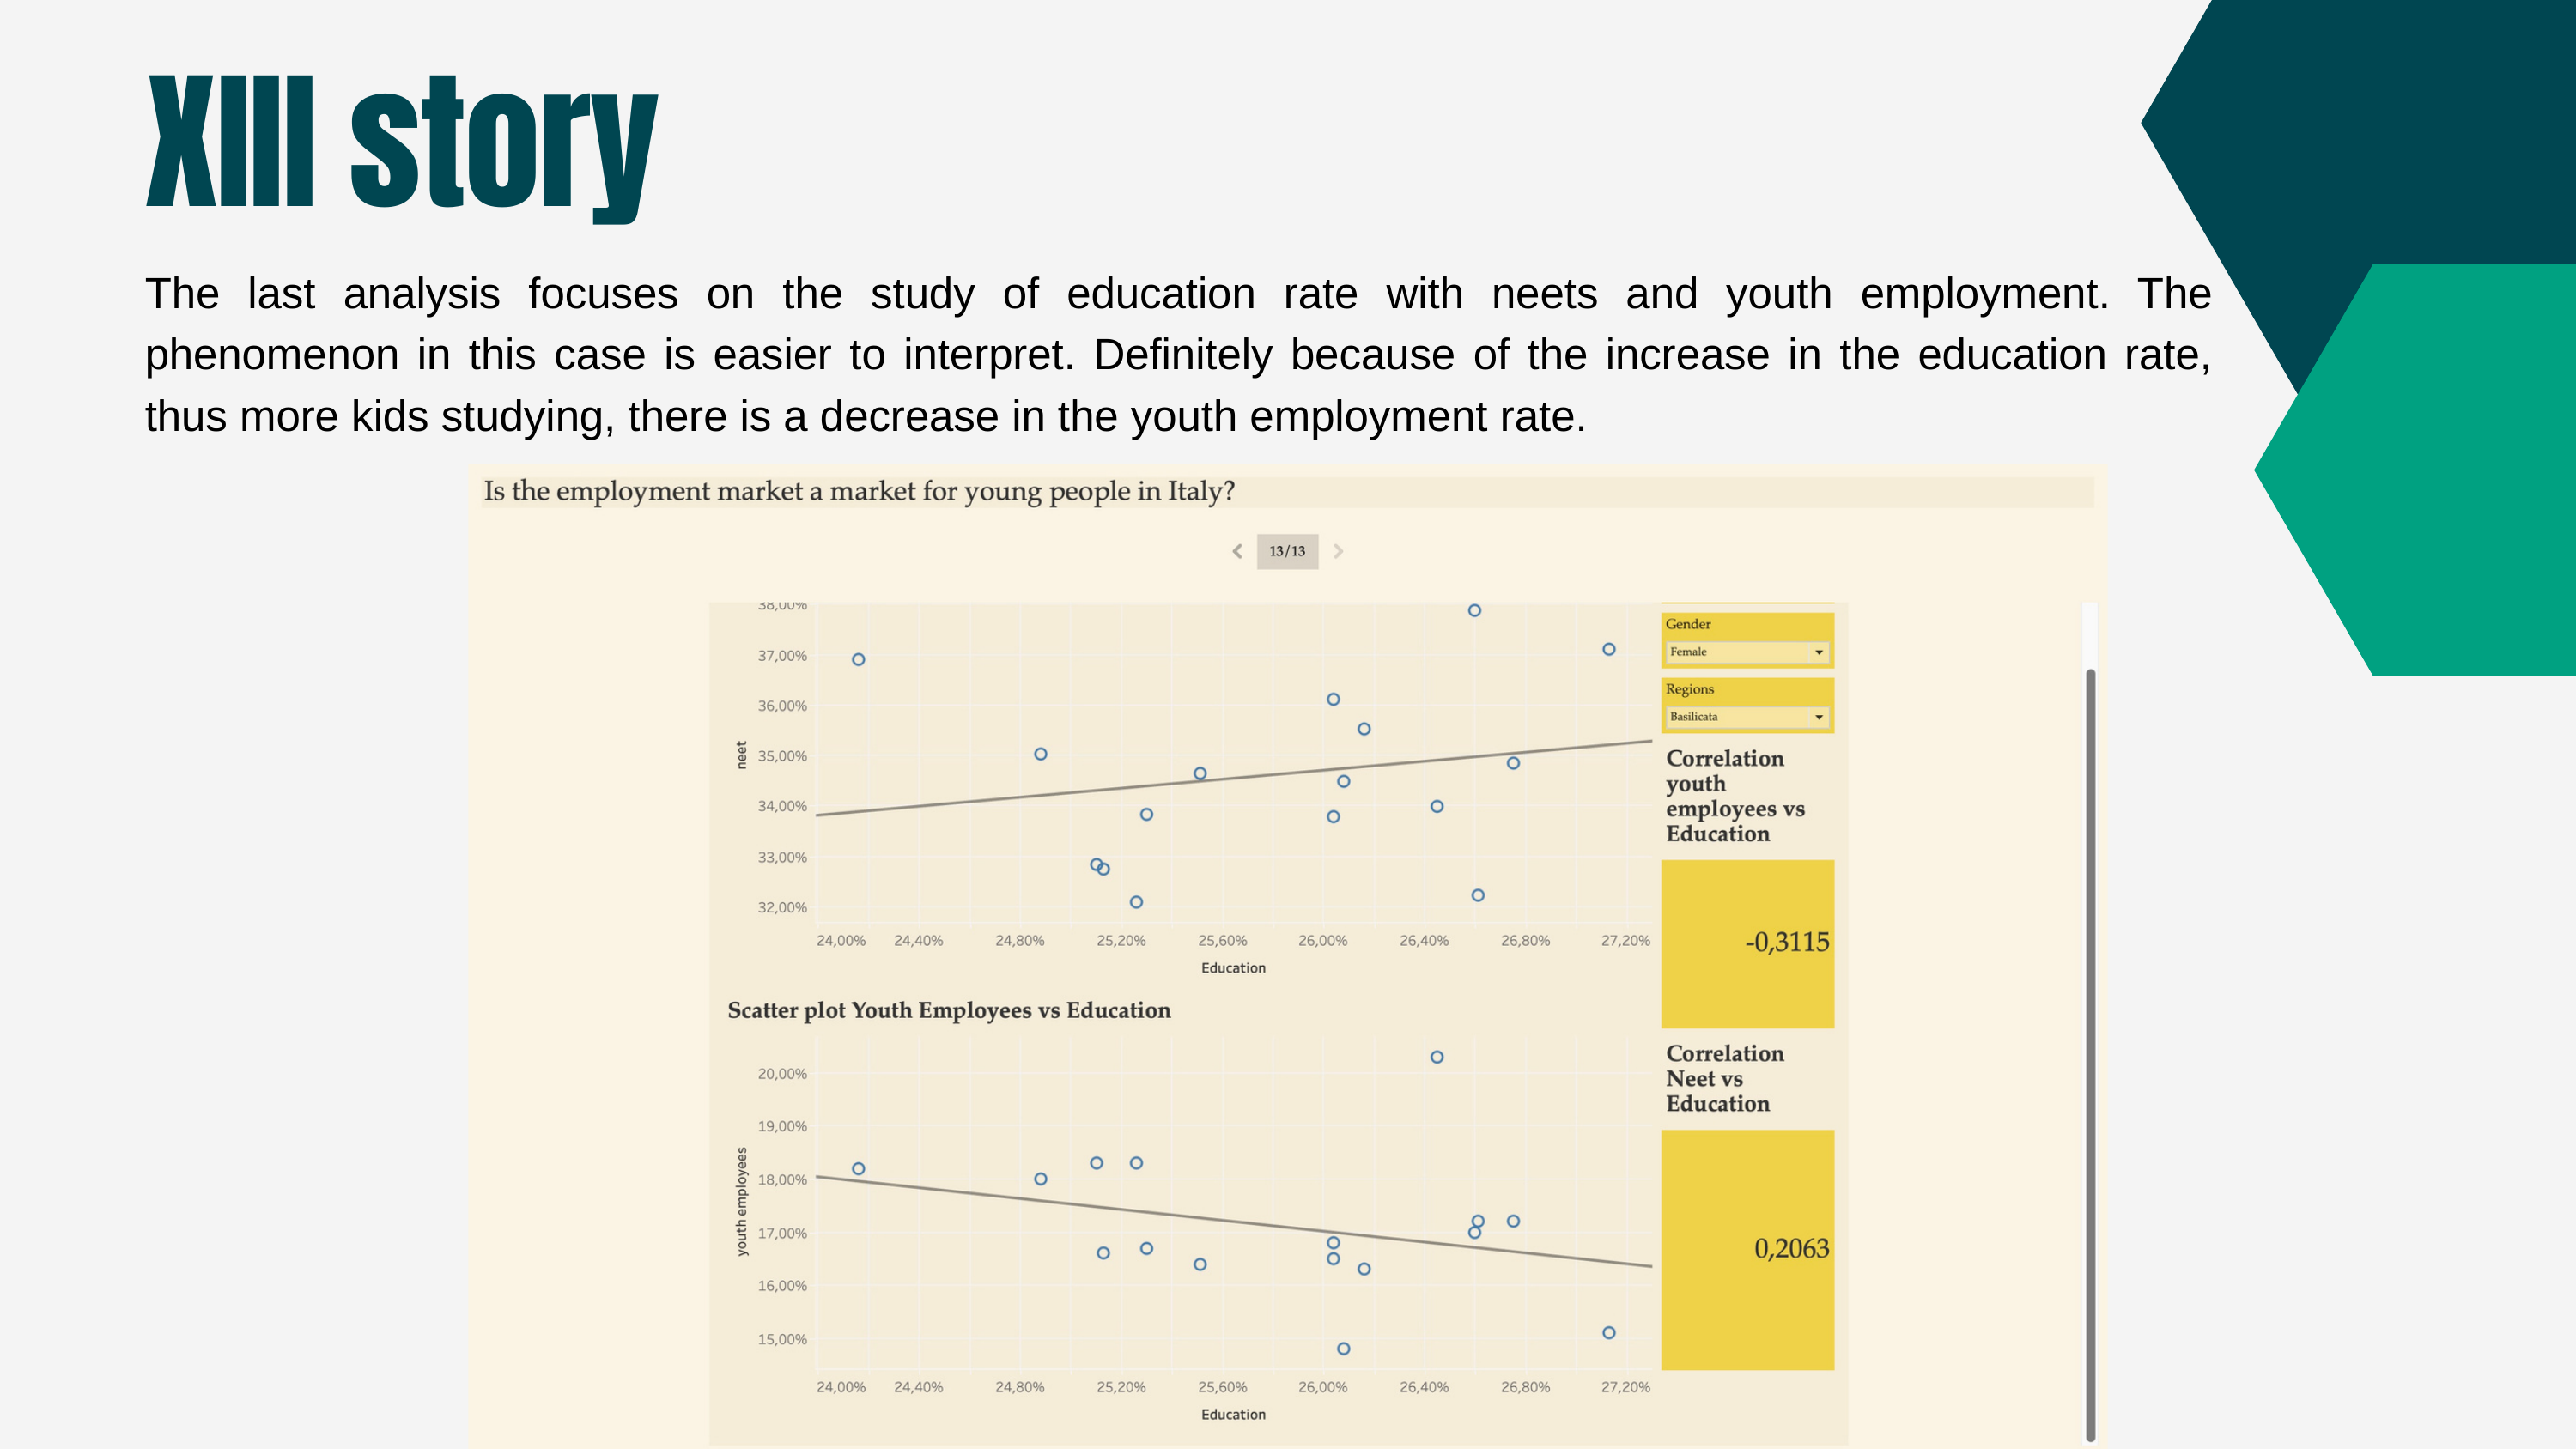

XIII story
The last analysis focuses on the study of education rate with neets and youth employment. The phenomenon in this case is easier to interpret. Definitely because of the increase in the education rate, thus more kids studying, there is a decrease in the youth employment rate.